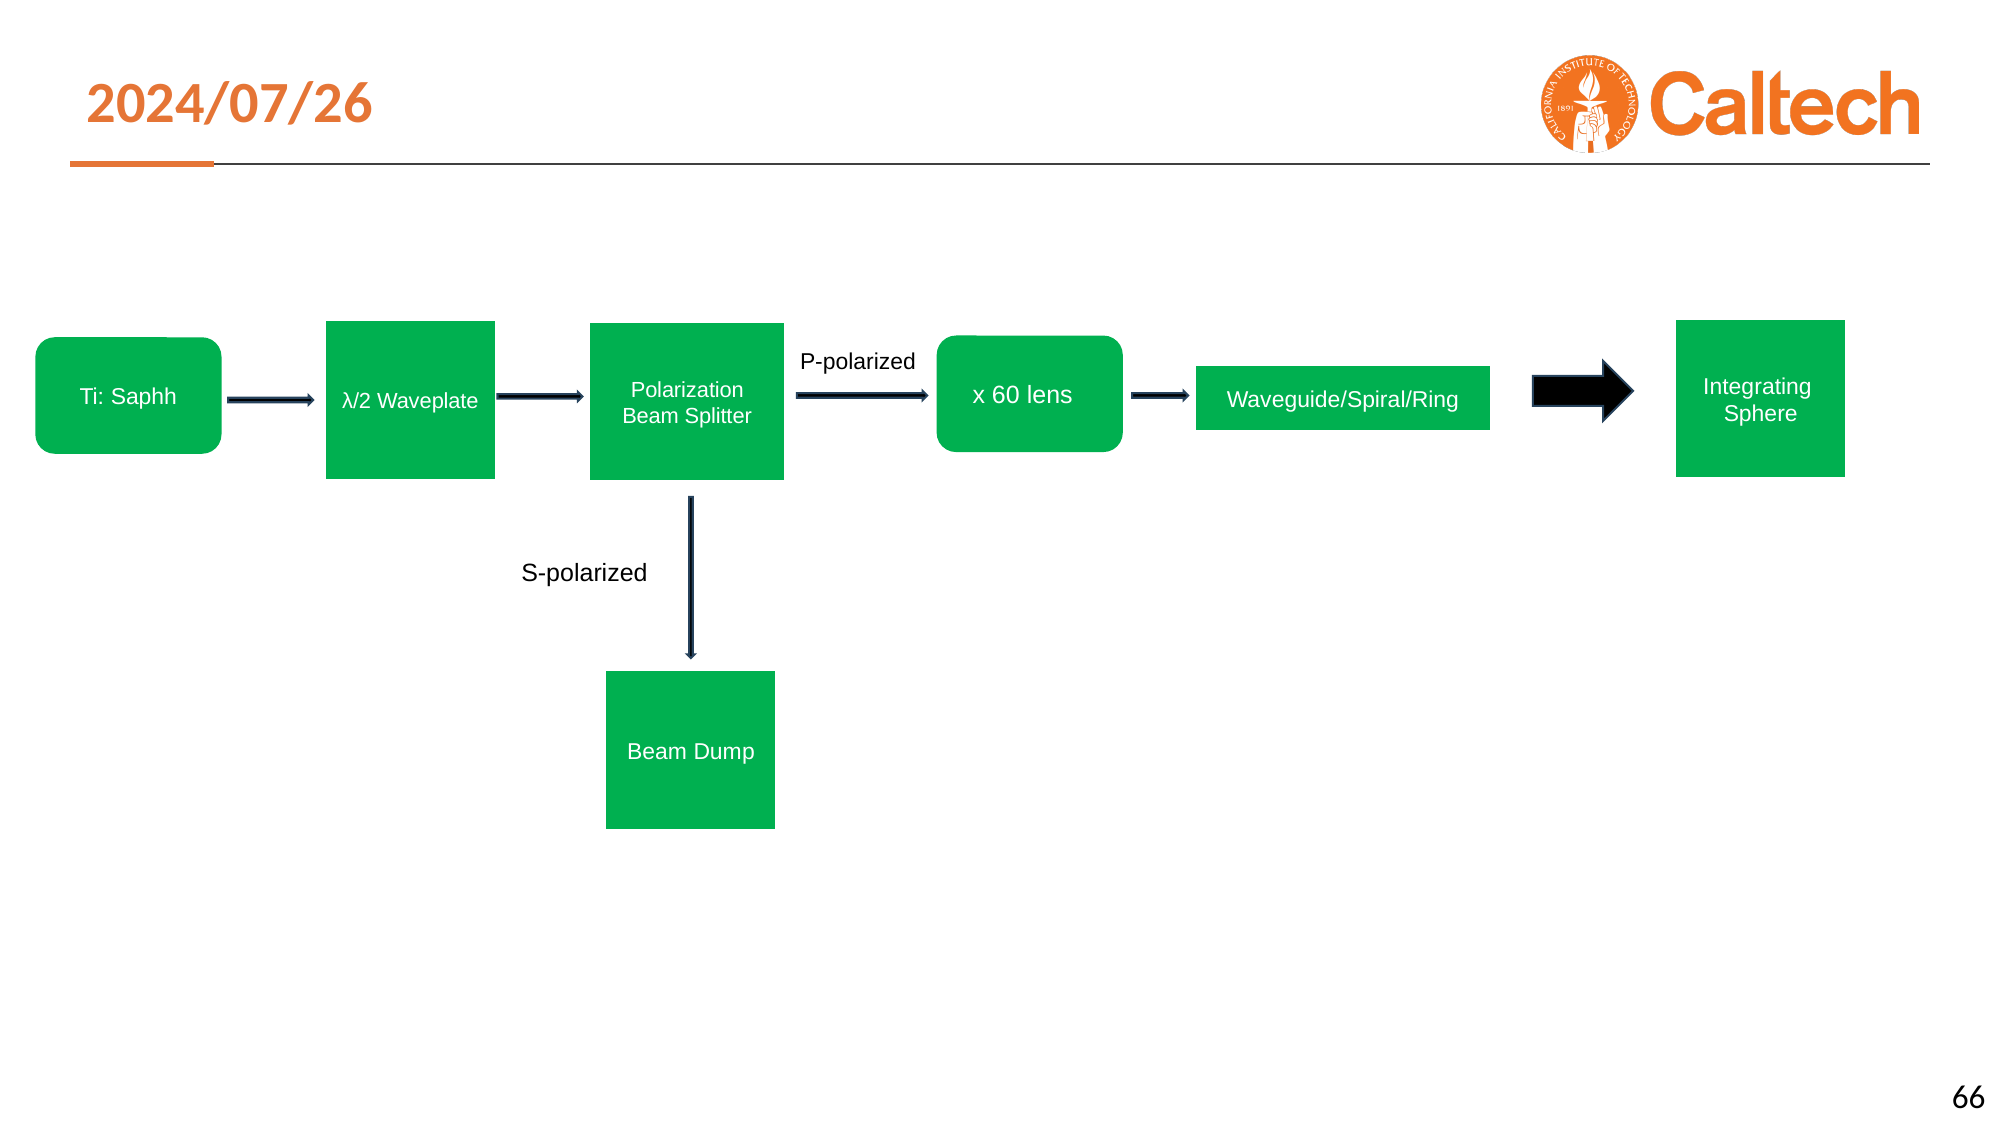

# 2024/07/26
Integrating
Sphere
λ/2 Waveplate
Polarization
Beam Splitter
x 60 lens
Ti: Saphh
P-polarized
Waveguide/Spiral/Ring

S-polarized

Beam Dump

66